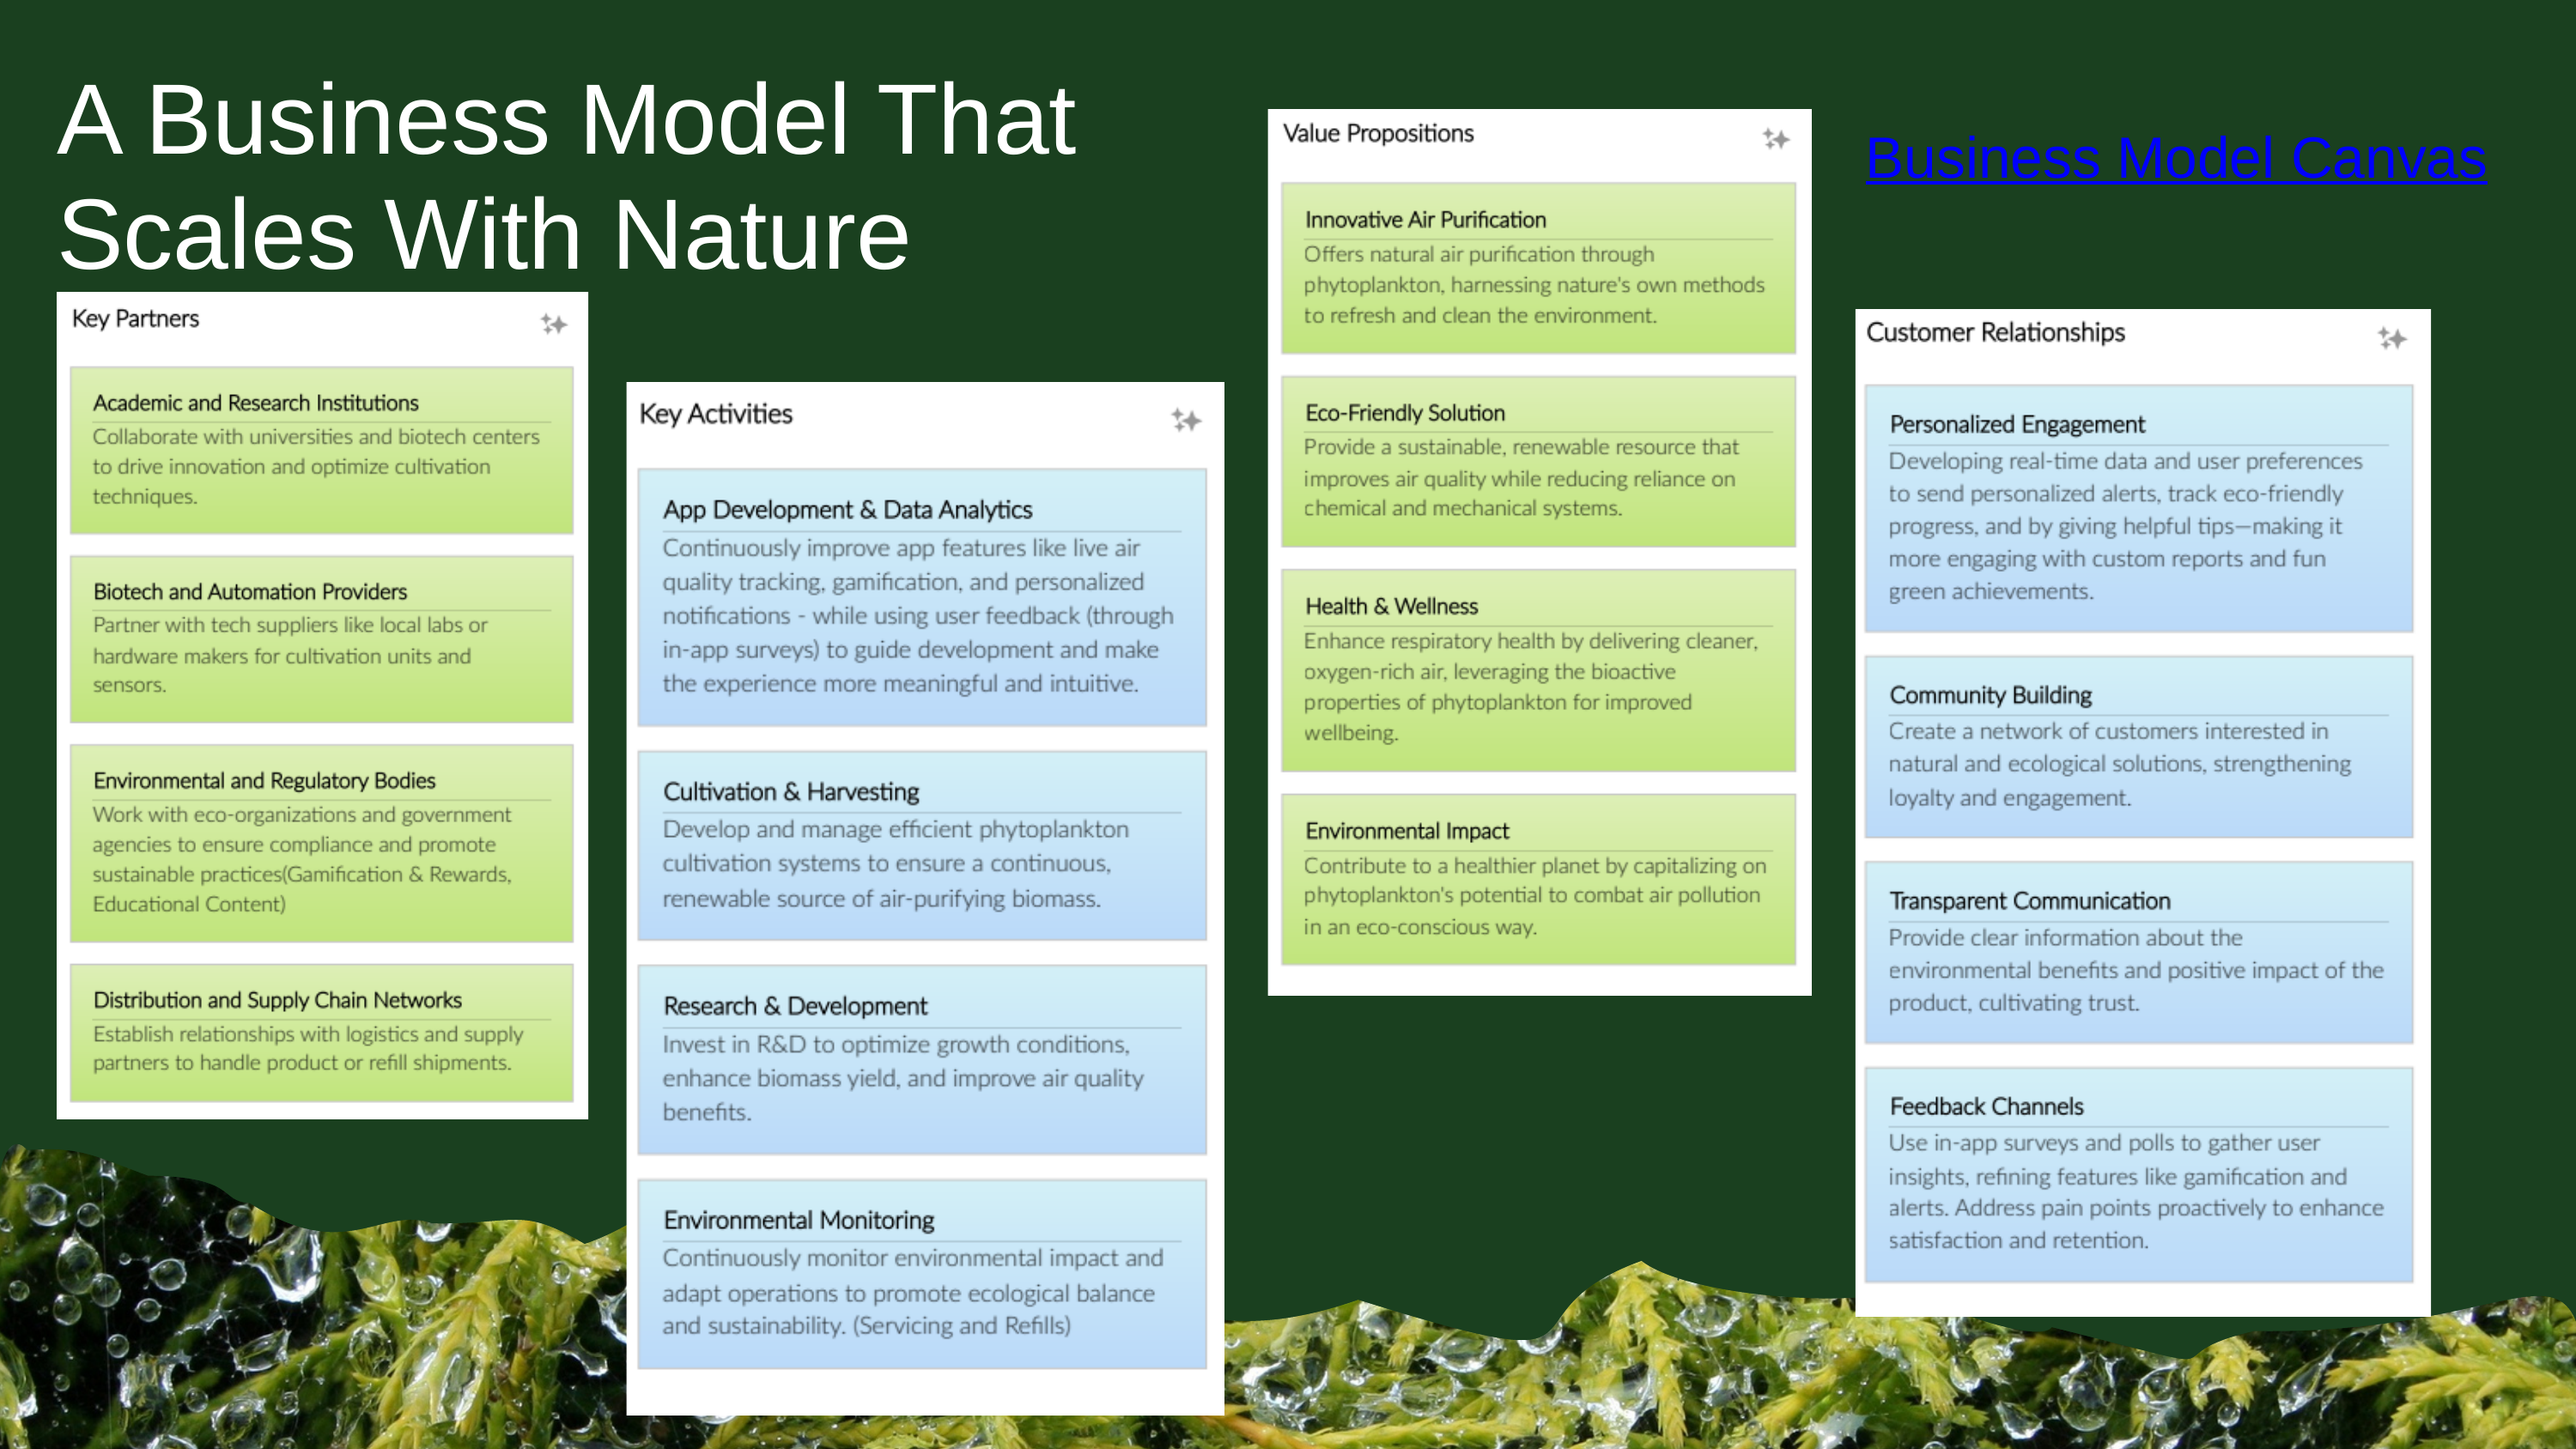

A Business Model That Scales With Nature

Business Model Canvas